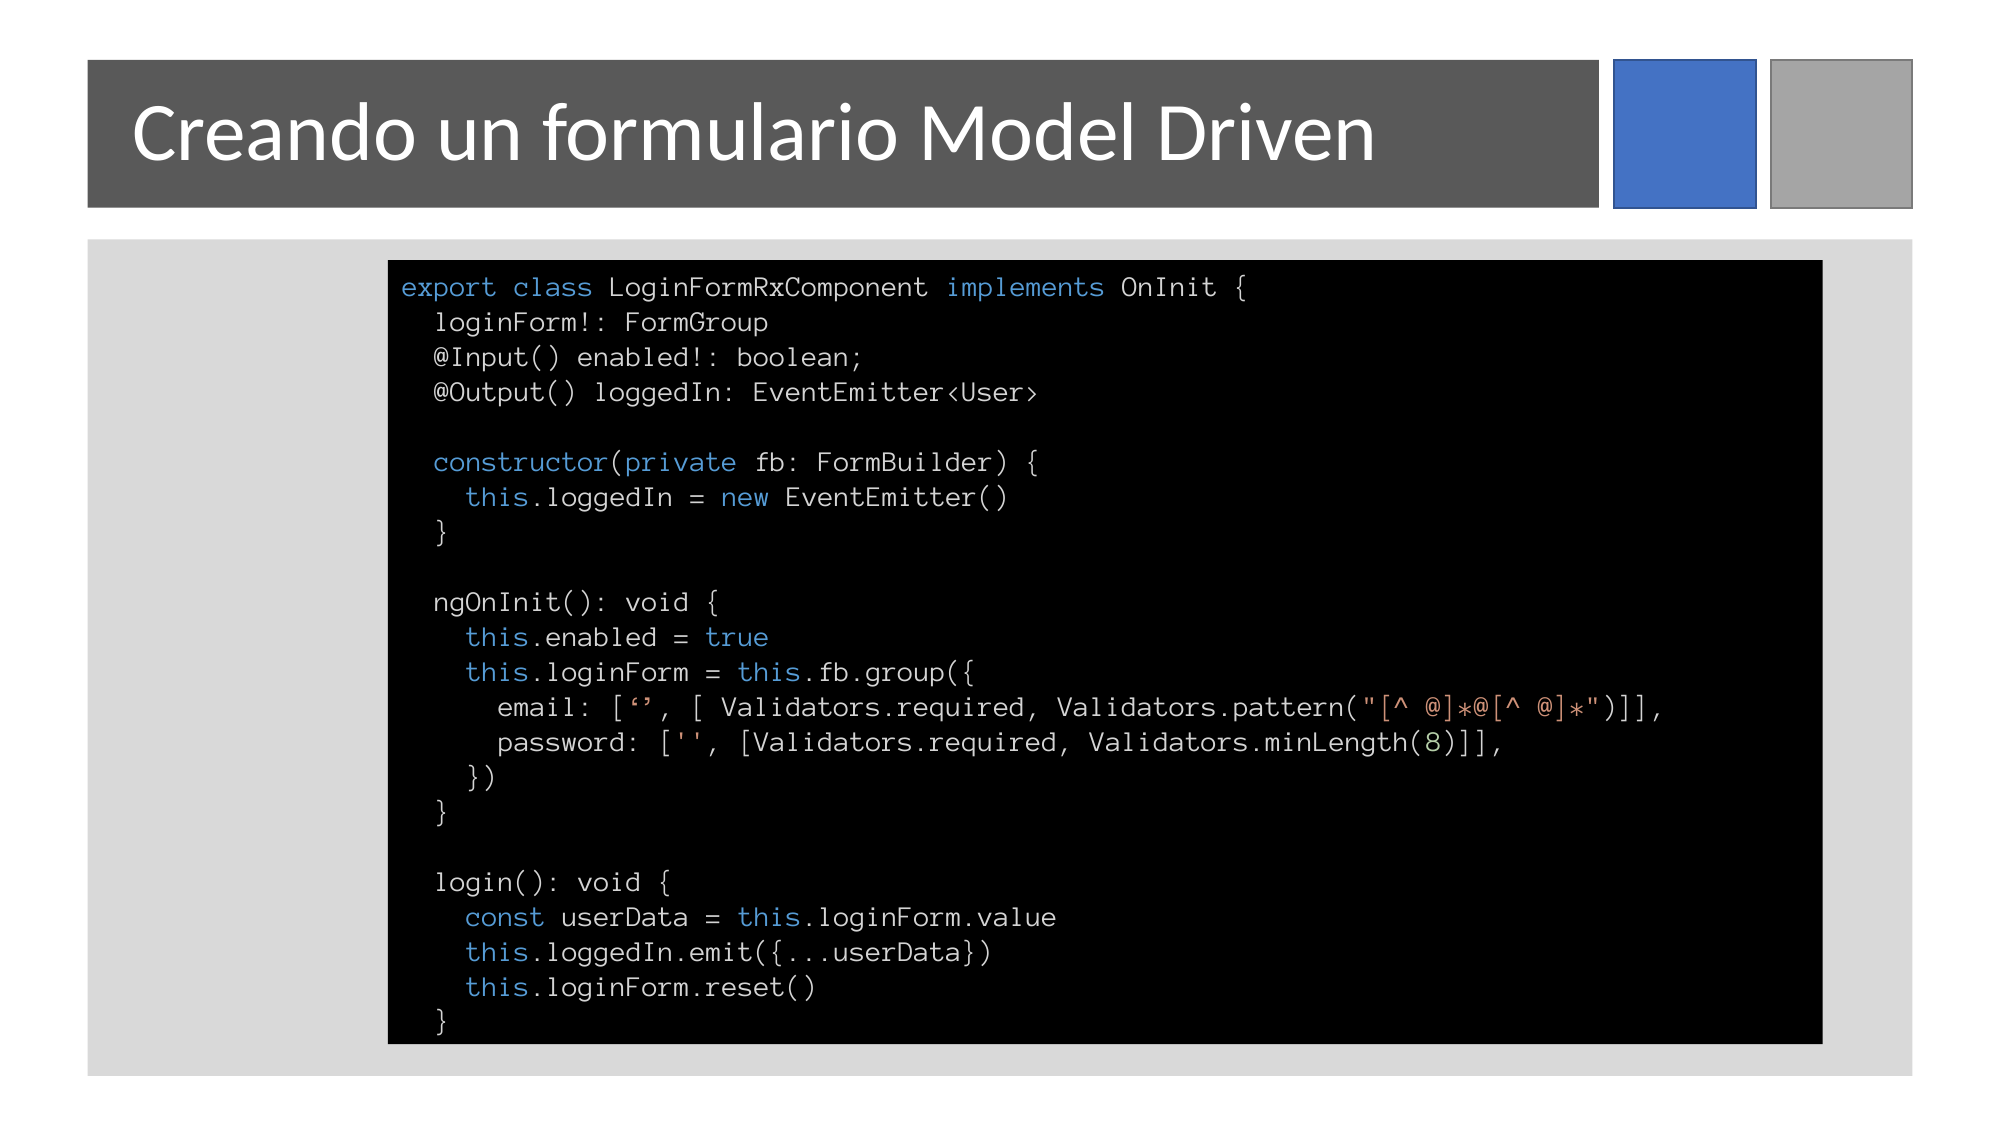

# Creando un formulario Model Driven
export class LoginFormRxComponent implements OnInit {
  loginForm!: FormGroup
  @Input() enabled!: boolean;
  @Output() loggedIn: EventEmitter<User>

  constructor(private fb: FormBuilder) {
    this.loggedIn = new EventEmitter()
  }
  ngOnInit(): void {
    this.enabled = true
    this.loginForm = this.fb.group({
      email: [‘’, [ Validators.required, Validators.pattern("[^ @]*@[^ @]*")]],
      password: ['', [Validators.required, Validators.minLength(8)]],
    })
  }
  login(): void {
    const userData = this.loginForm.value
    this.loggedIn.emit({...userData})
    this.loginForm.reset()
  }